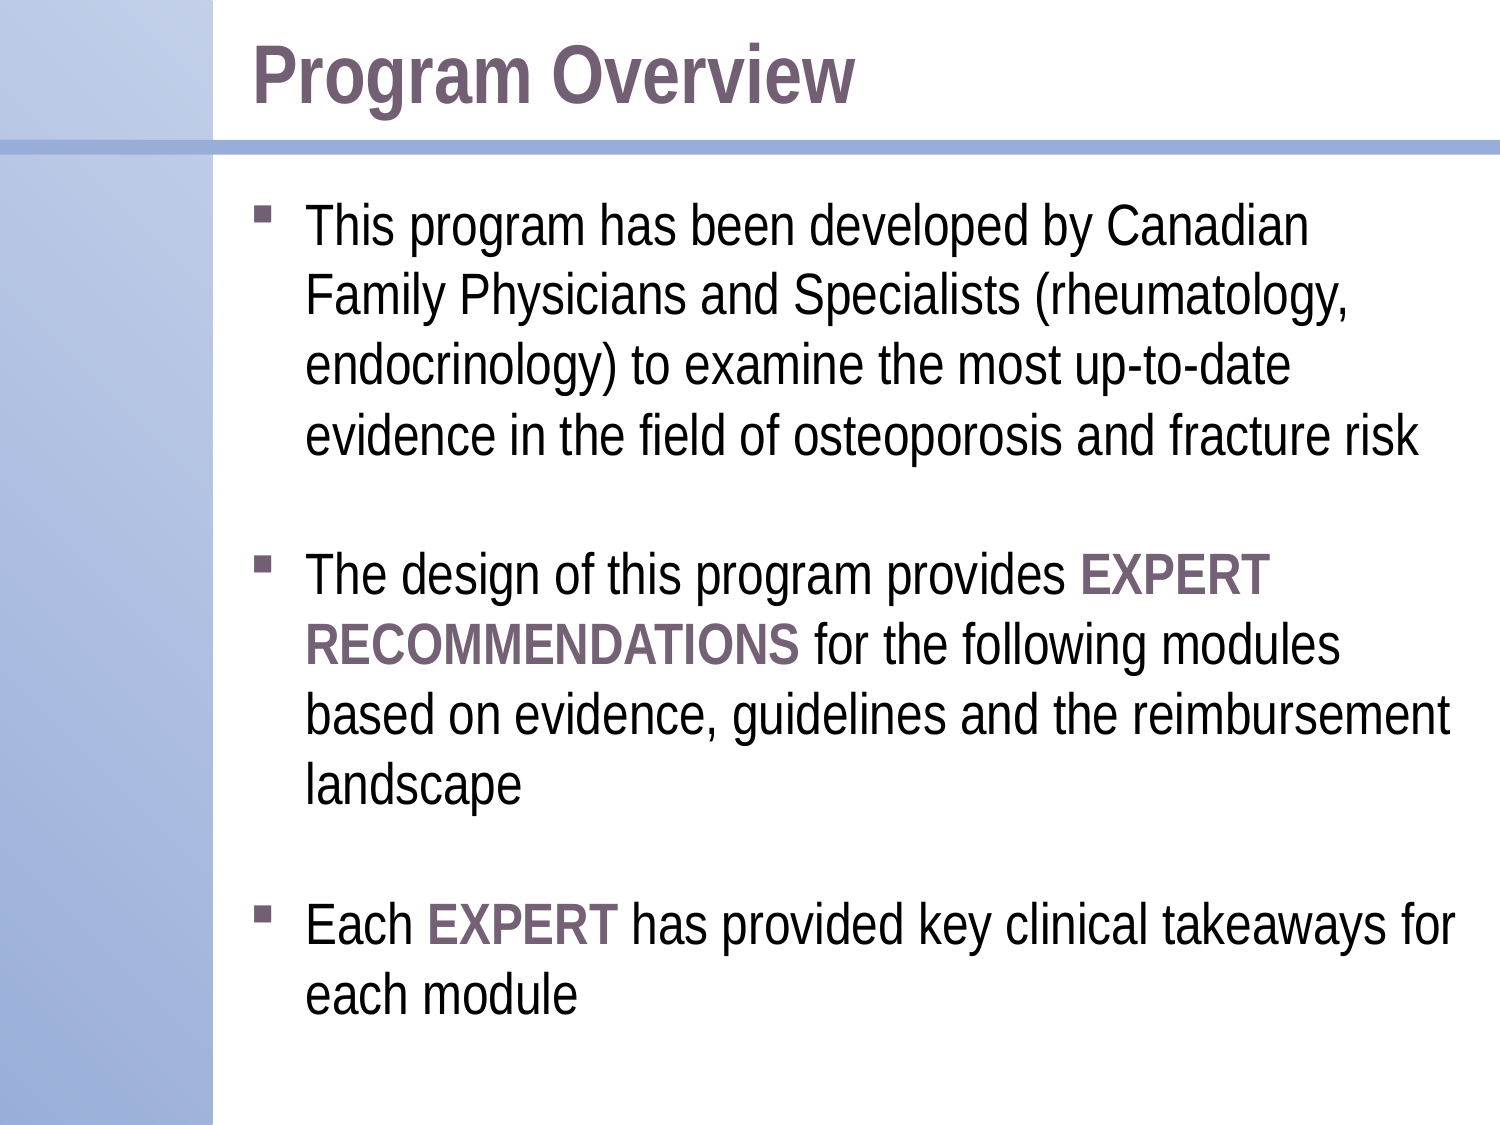

Program Overview

This program has been developed by Canadian Family Physicians and Specialists (rheumatology, endocrinology) to examine the most up-to-date evidence in the field of osteoporosis and fracture risk

The design of this program provides EXPERT RECOMMENDATIONS for the following modules based on evidence, guidelines and the reimbursement landscape

Each EXPERT has provided key clinical takeaways for each module